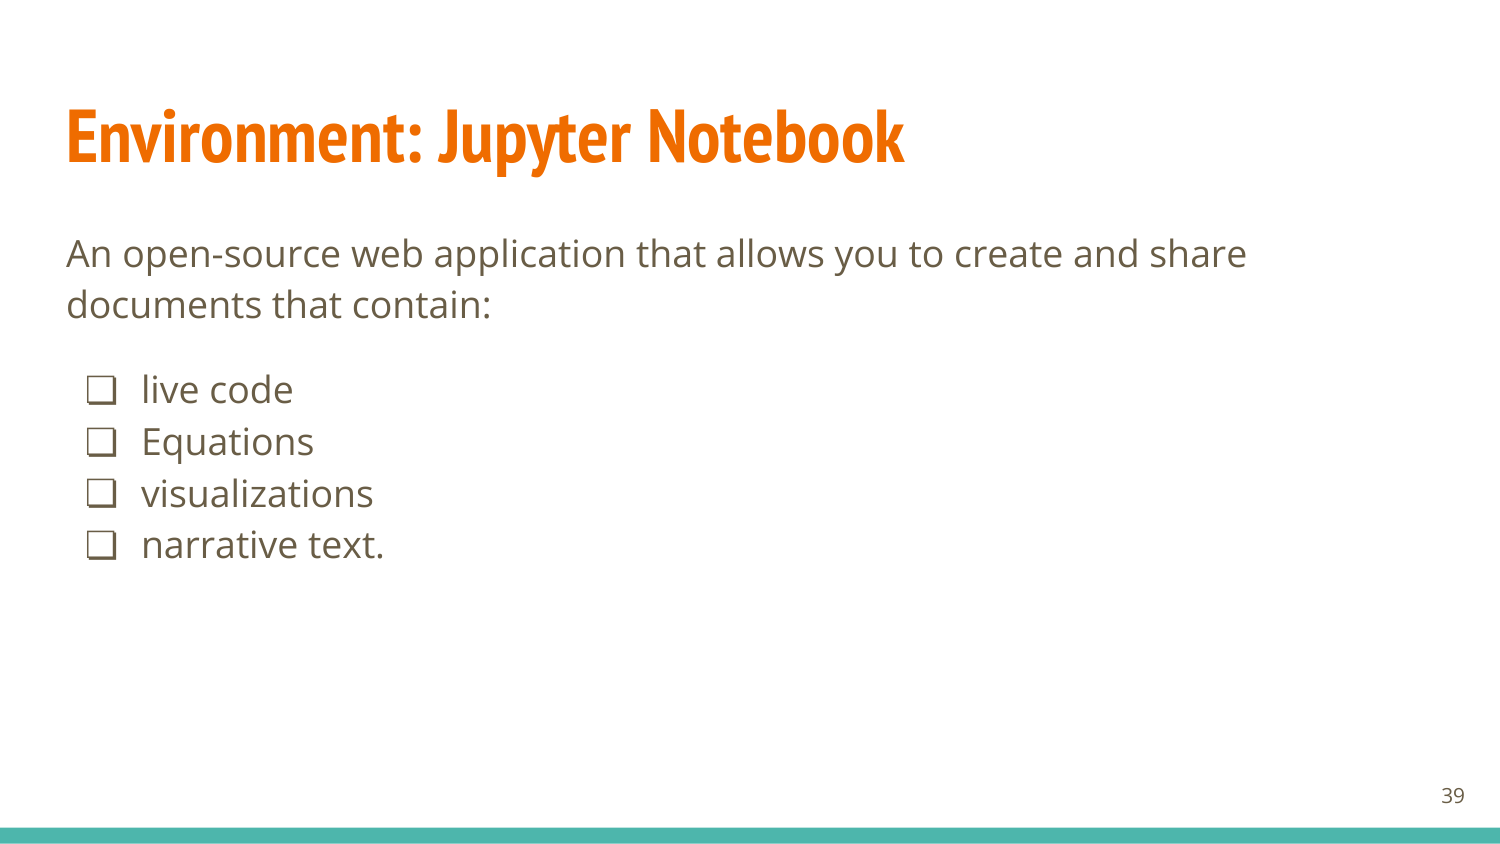

# Environment: Jupyter Notebook
An open-source web application that allows you to create and share documents that contain:
live code
Equations
visualizations
narrative text.

39